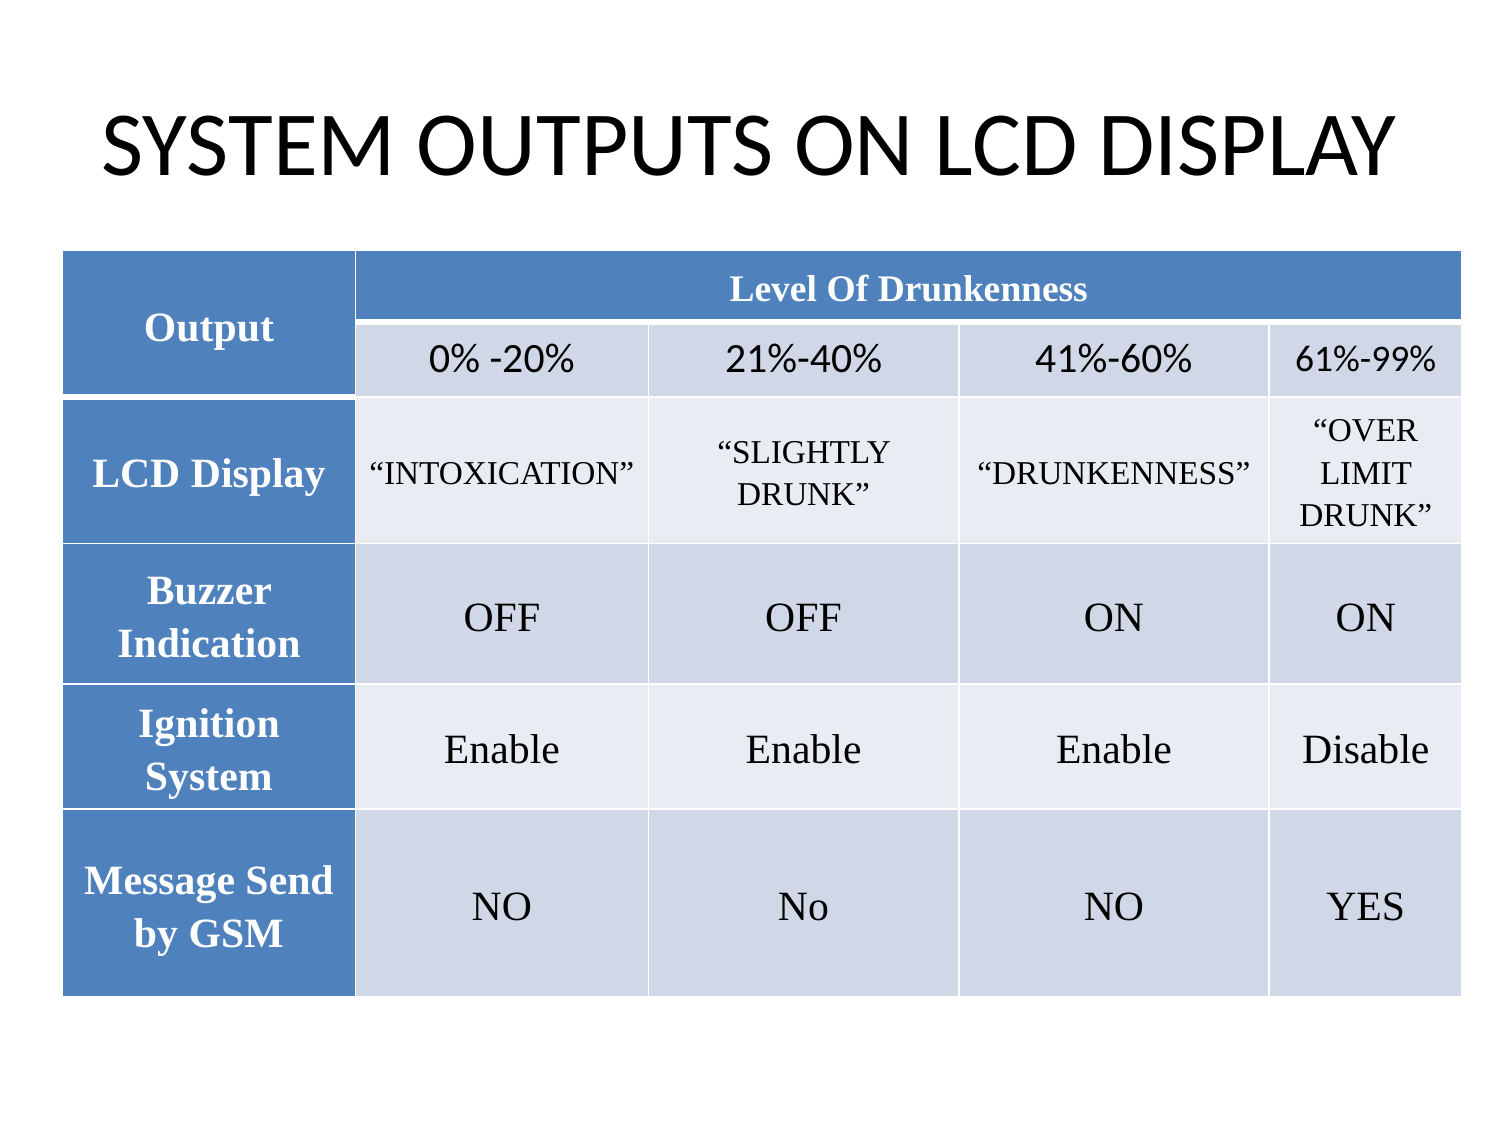

# SYSTEM OUTPUTS ON LCD DISPLAY
| Output | Level Of Drunkenness |  |  |  |
| --- | --- | --- | --- | --- |
|  | 0% -20% | 21%-40% | 41%-60% | 61%-99% |
| LCD Display | “INTOXICATION” | “SLIGHTLY DRUNK” | “DRUNKENNESS” | “OVER LIMIT DRUNK” |
| Buzzer Indication | OFF | OFF | ON | ON |
| Ignition System | Enable | Enable | Enable | Disable |
| Message Send by GSM | NO | No | NO | YES |